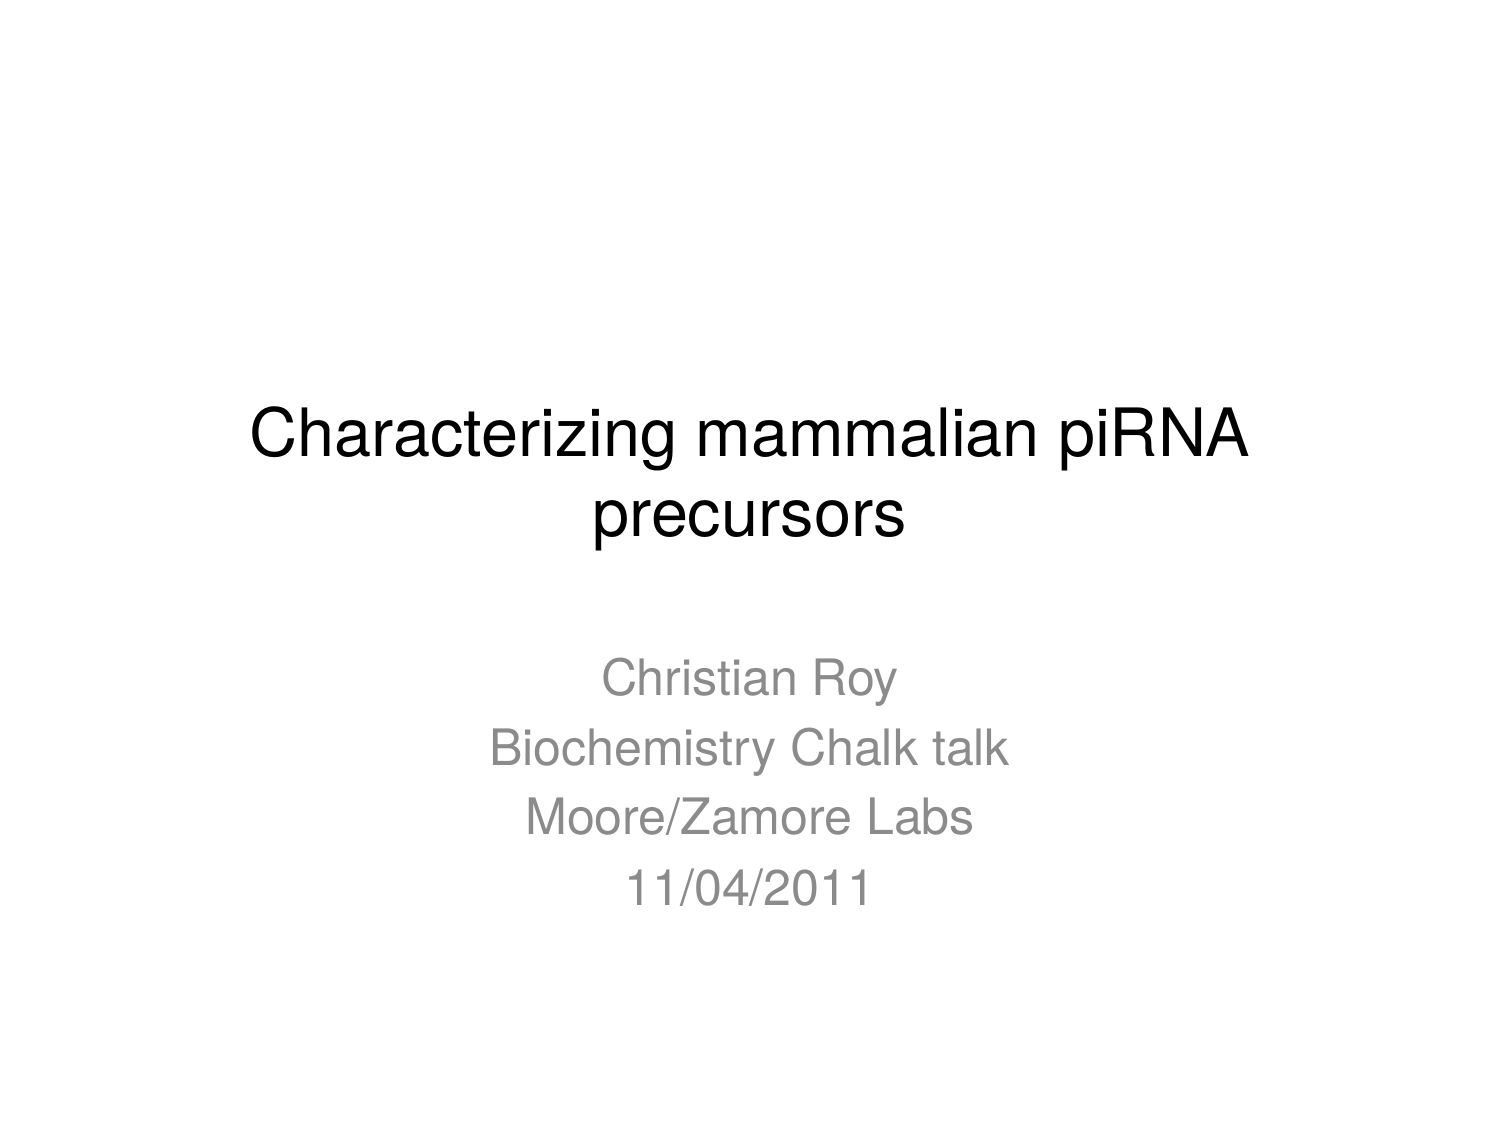

# Characterizing mammalian piRNA precursors
Christian Roy
Biochemistry Chalk talk
Moore/Zamore Labs
11/04/2011